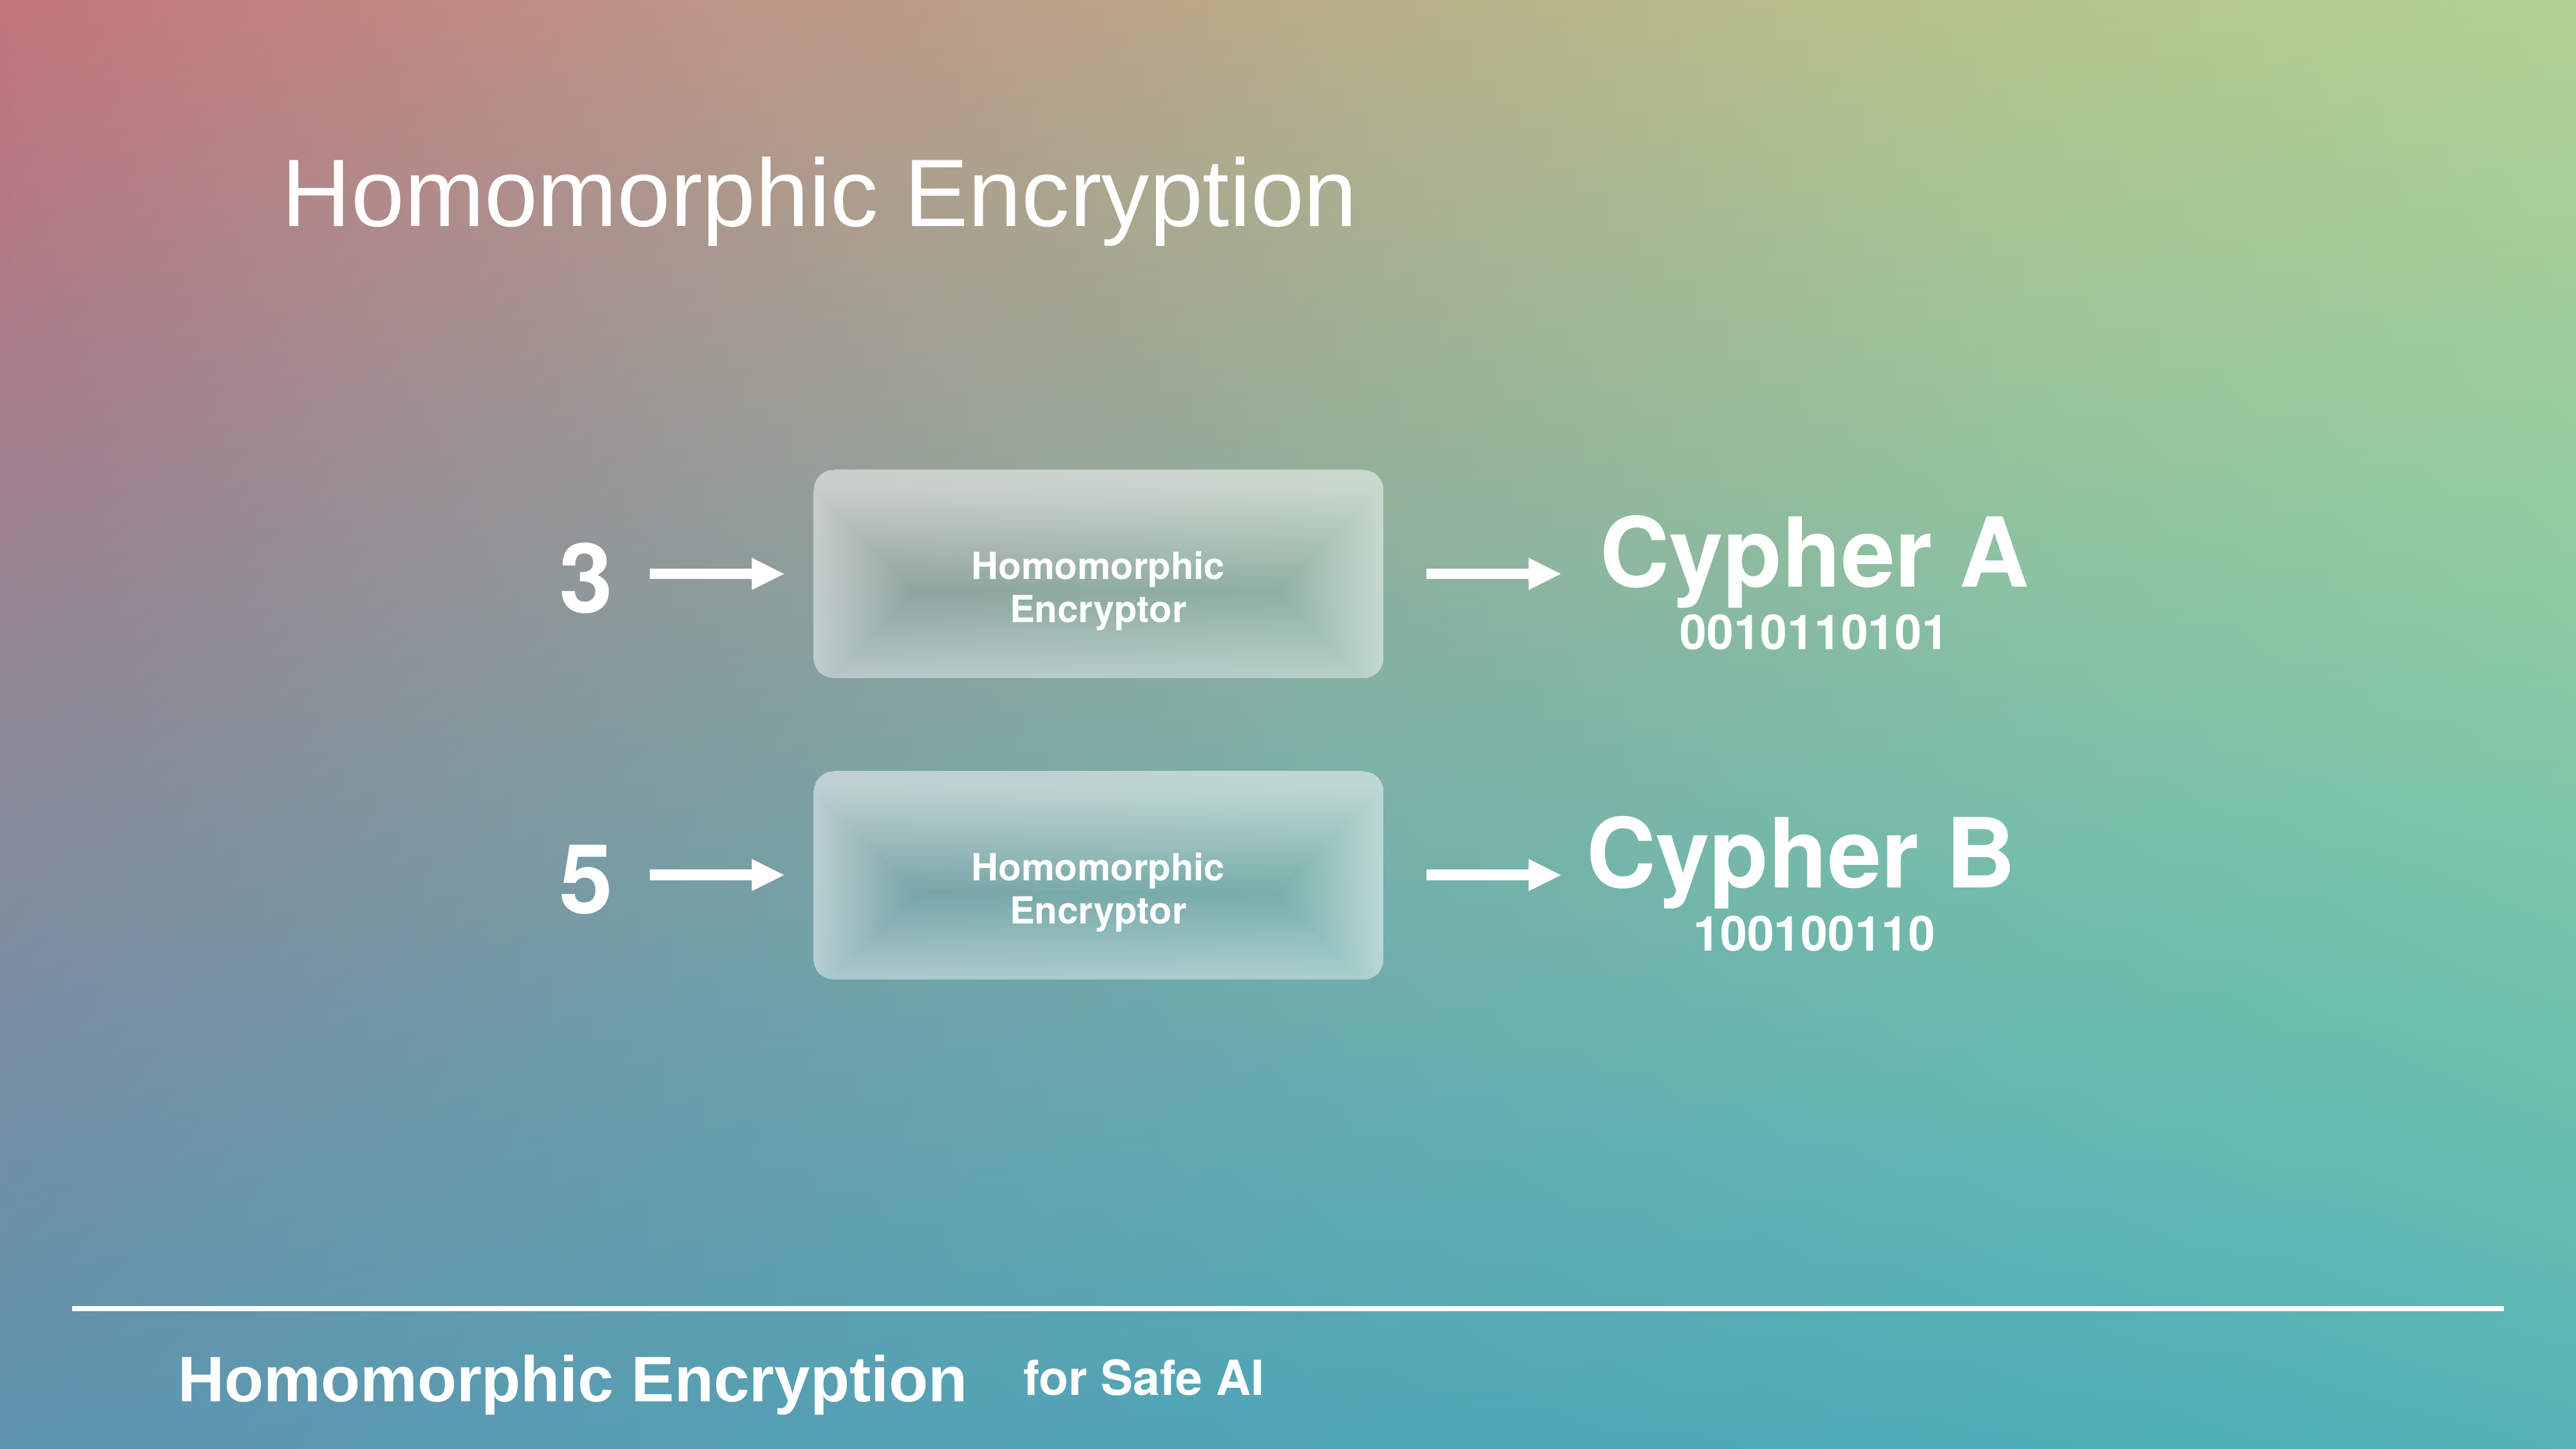

Homomorphic Encryption
Homomorphic
Encryptor
Cypher A
3

0010110101
Homomorphic
Encryptor
Cypher B
5

100100110

Homomorphic Encryption
for Safe AI